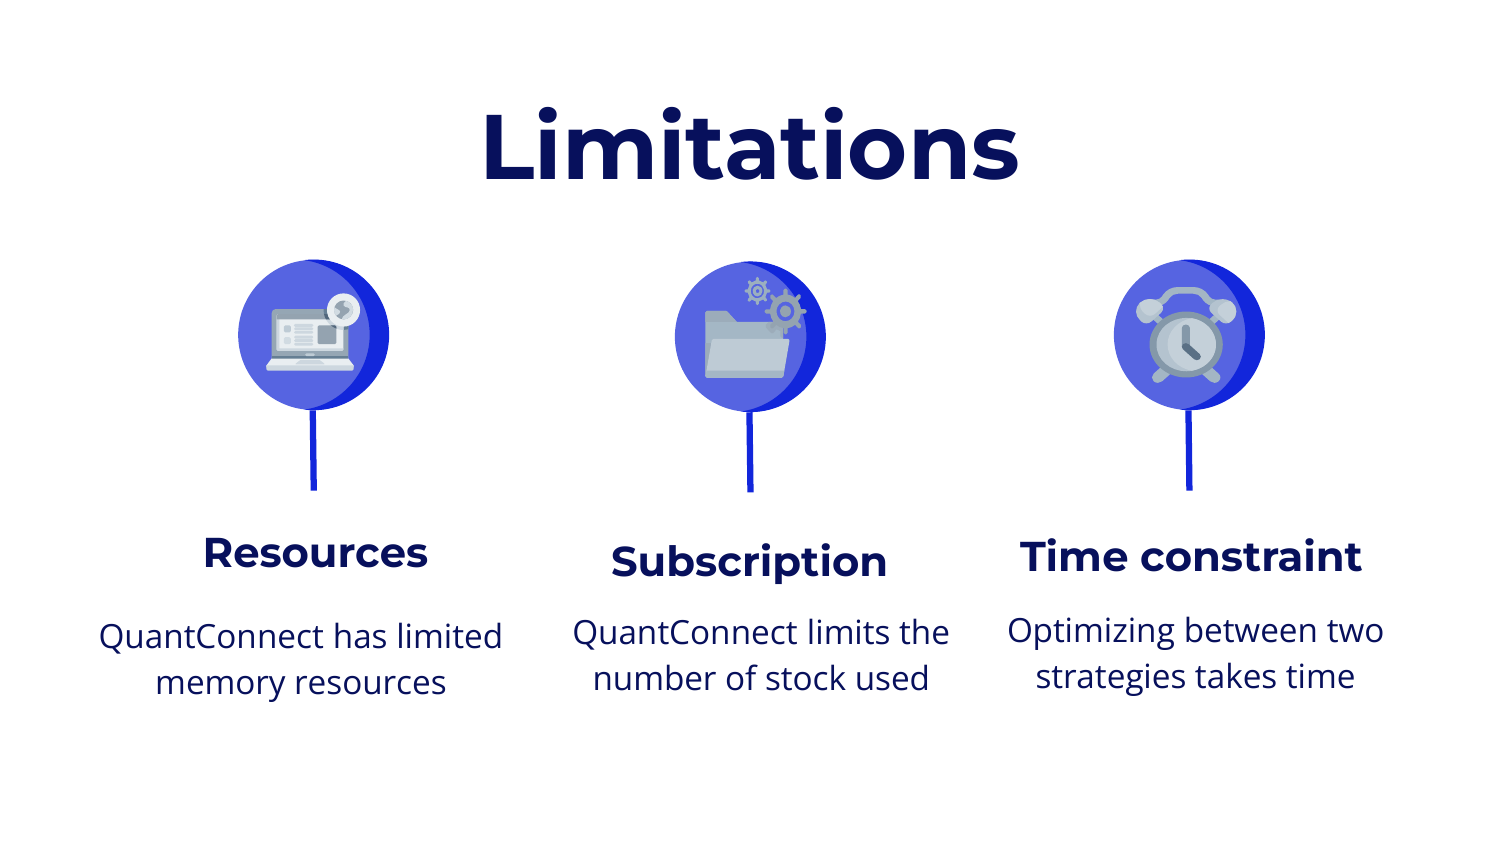

# Limitations

Resources
Time constraint
Subscription
Optimizing between two strategies takes time

QuantConnect limits the number of stock used
QuantConnect has limited memory resources